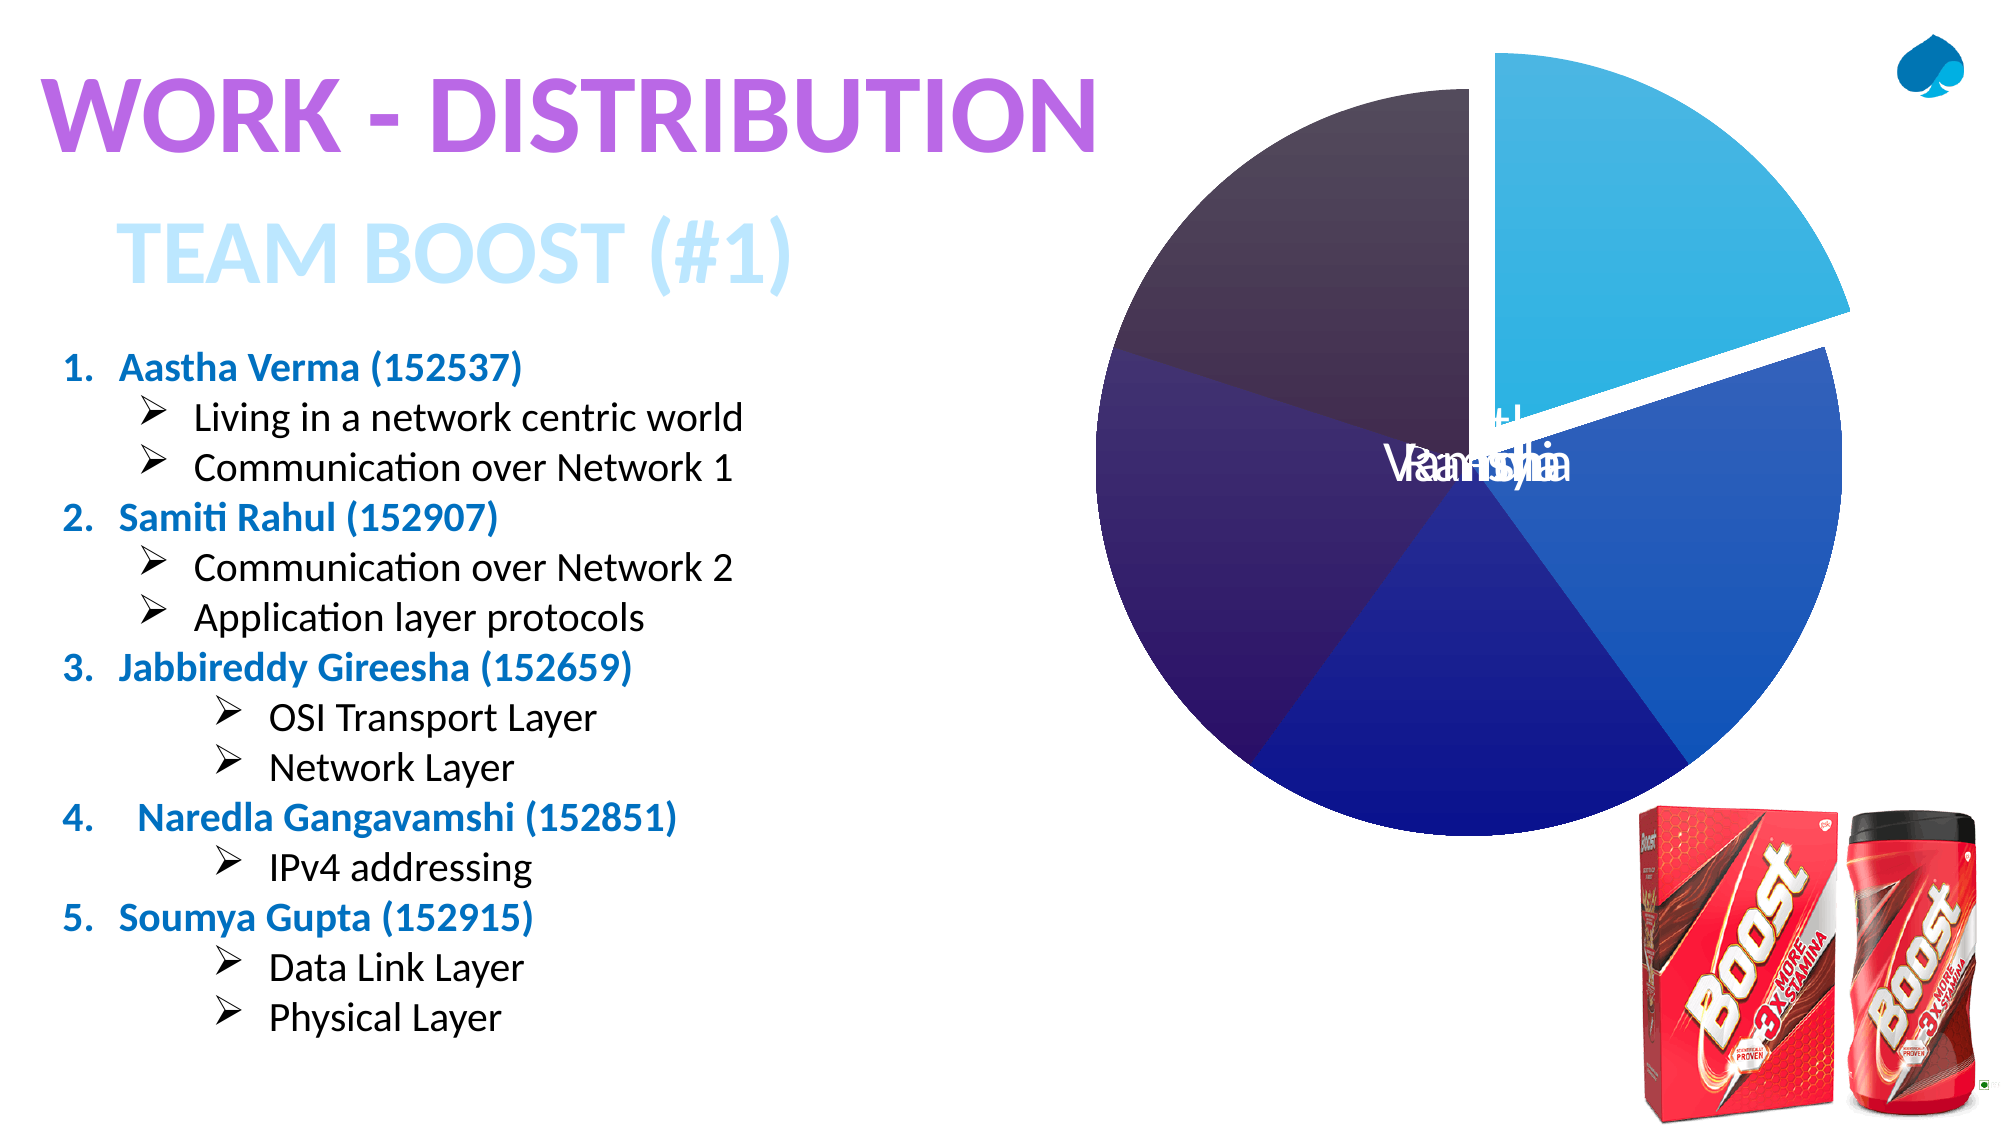

Aastha Verma (152537)
Living in a network centric world
Communication over Network 1
Samiti Rahul (152907)
Communication over Network 2
Application layer protocols
Jabbireddy Gireesha (152659)
OSI Transport Layer
Network Layer
Naredla Gangavamshi (152851)
IPv4 addressing
Soumya Gupta (152915)
Data Link Layer
Physical Layer